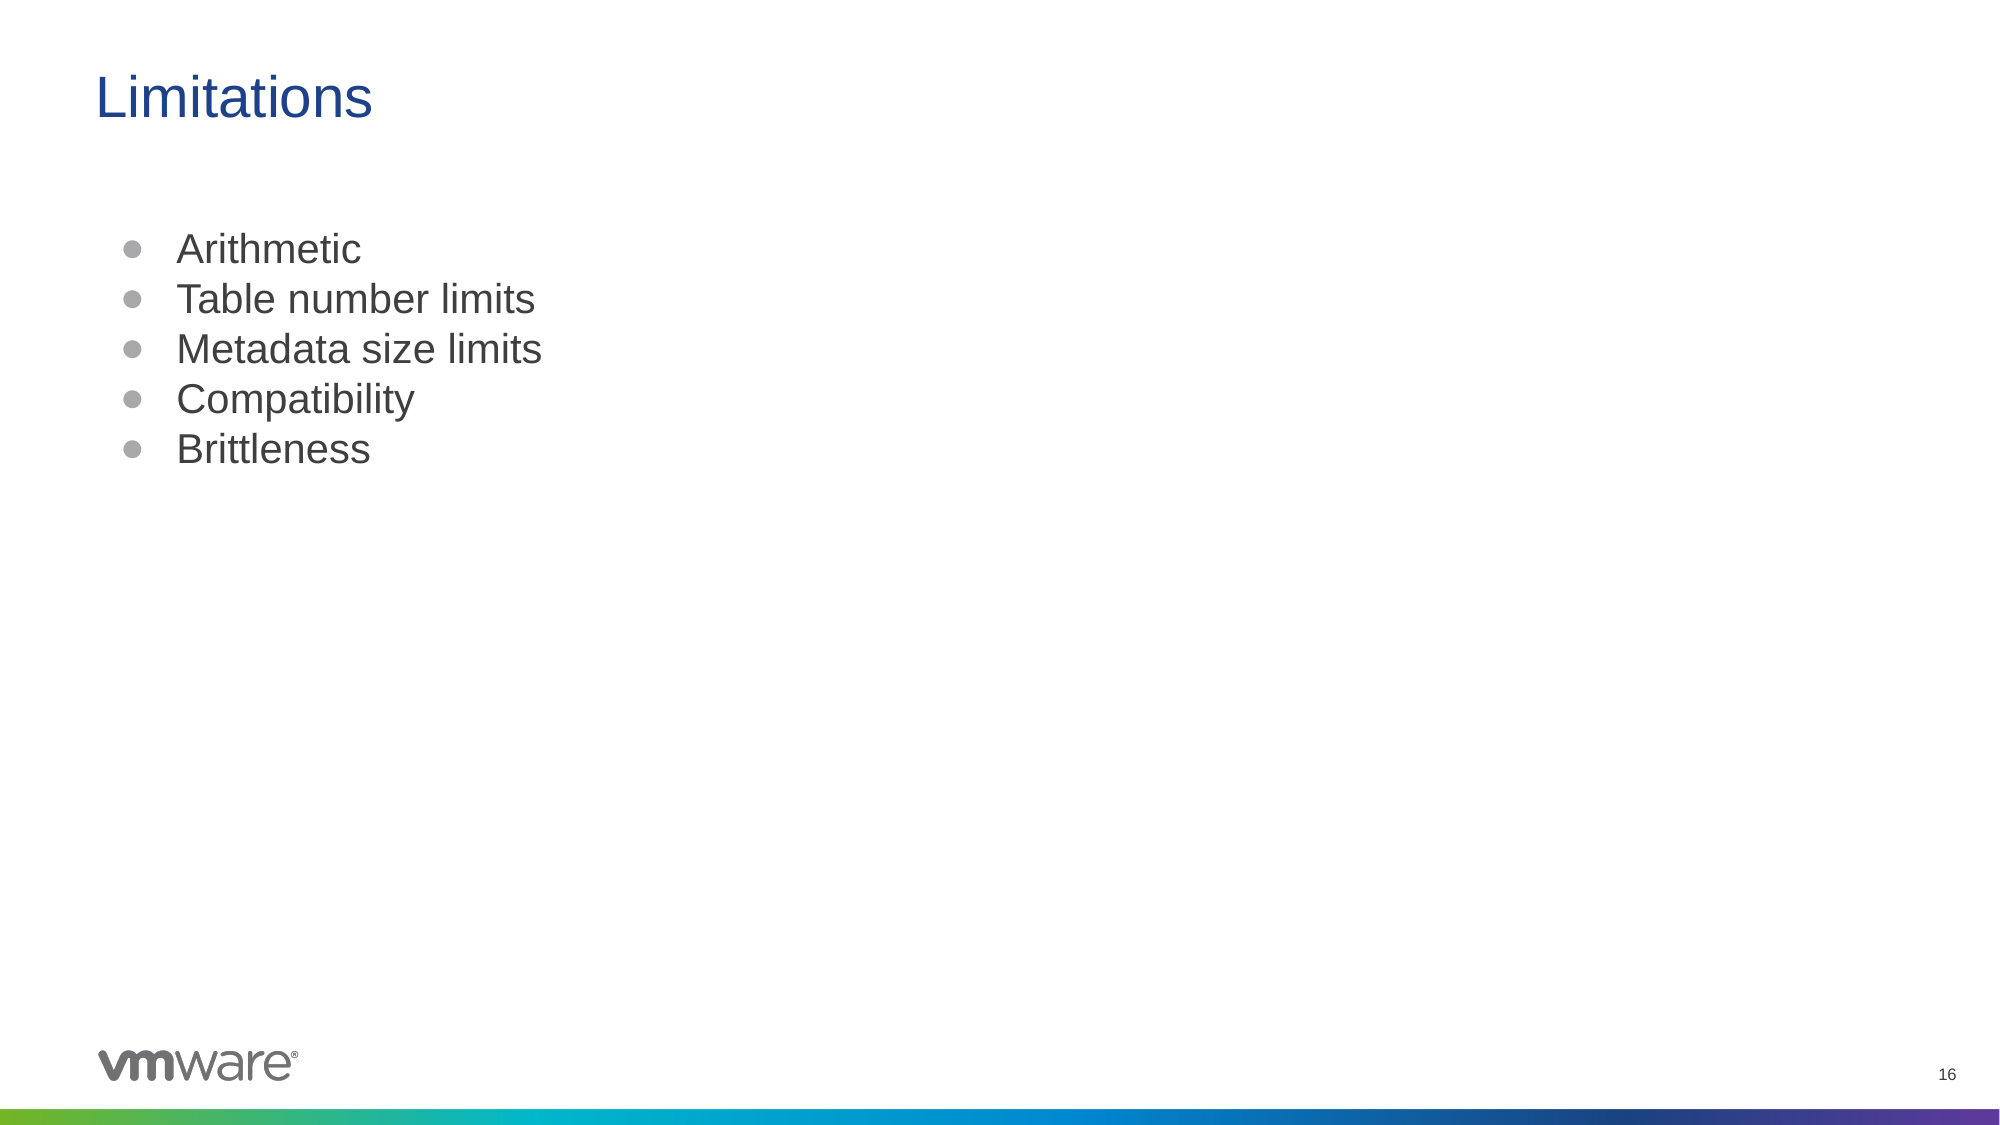

# Limitations
Arithmetic
Table number limits
Metadata size limits
Compatibility
Brittleness